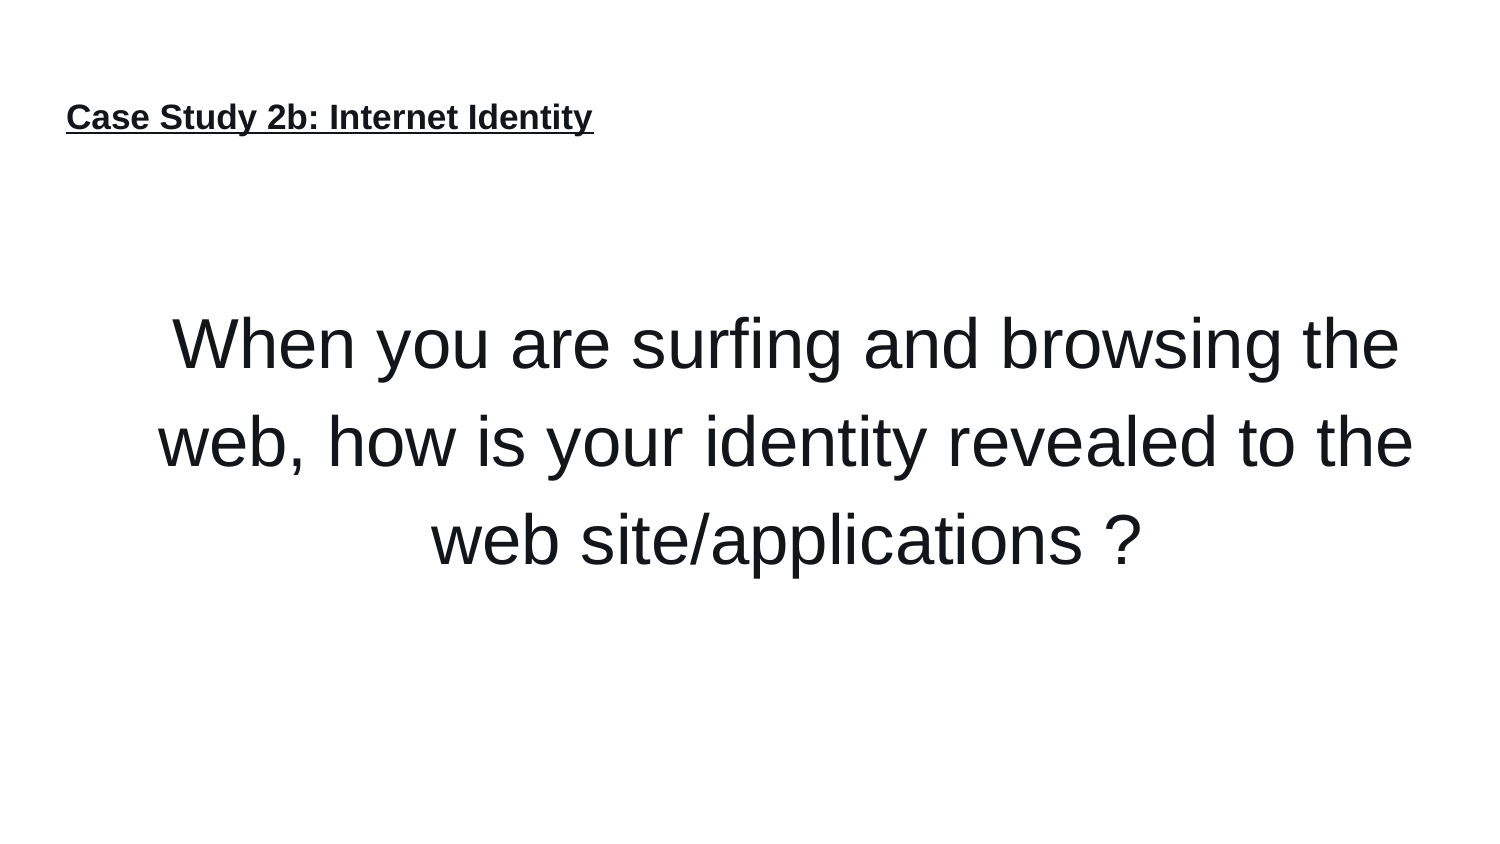

# Case Study 2b: Internet Identity

When you are surfing and browsing the web, how is your identity revealed to the web site/applications ?